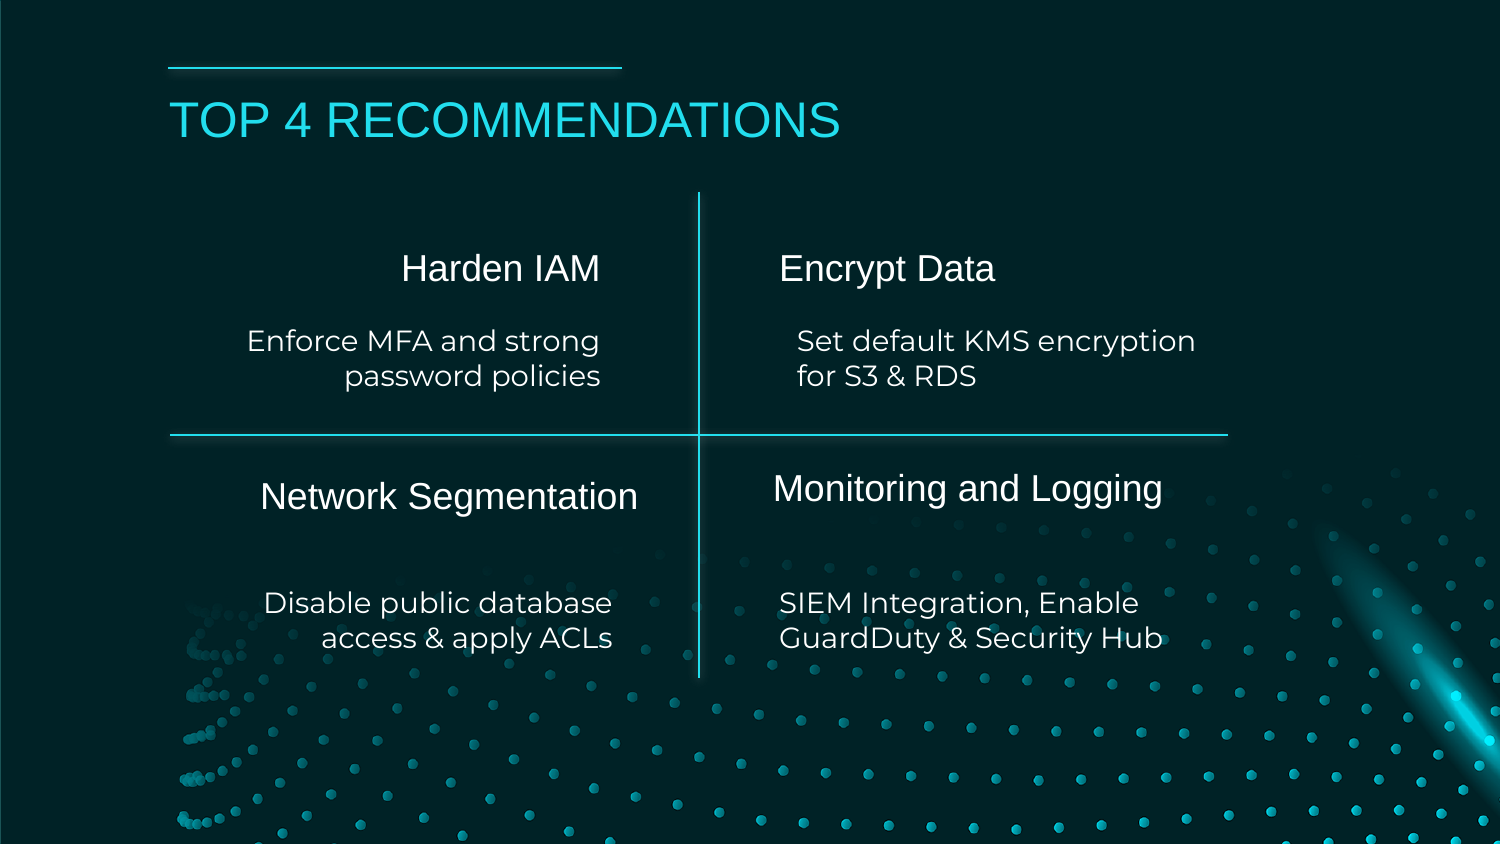

# TOP 4 RECOMMENDATIONS
Harden IAM
Encrypt Data
Enforce MFA and strong password policies
Set default KMS encryption for S3 & RDS
Monitoring and Logging
Network Segmentation
Disable public database access & apply ACLs
SIEM Integration, Enable GuardDuty & Security Hub